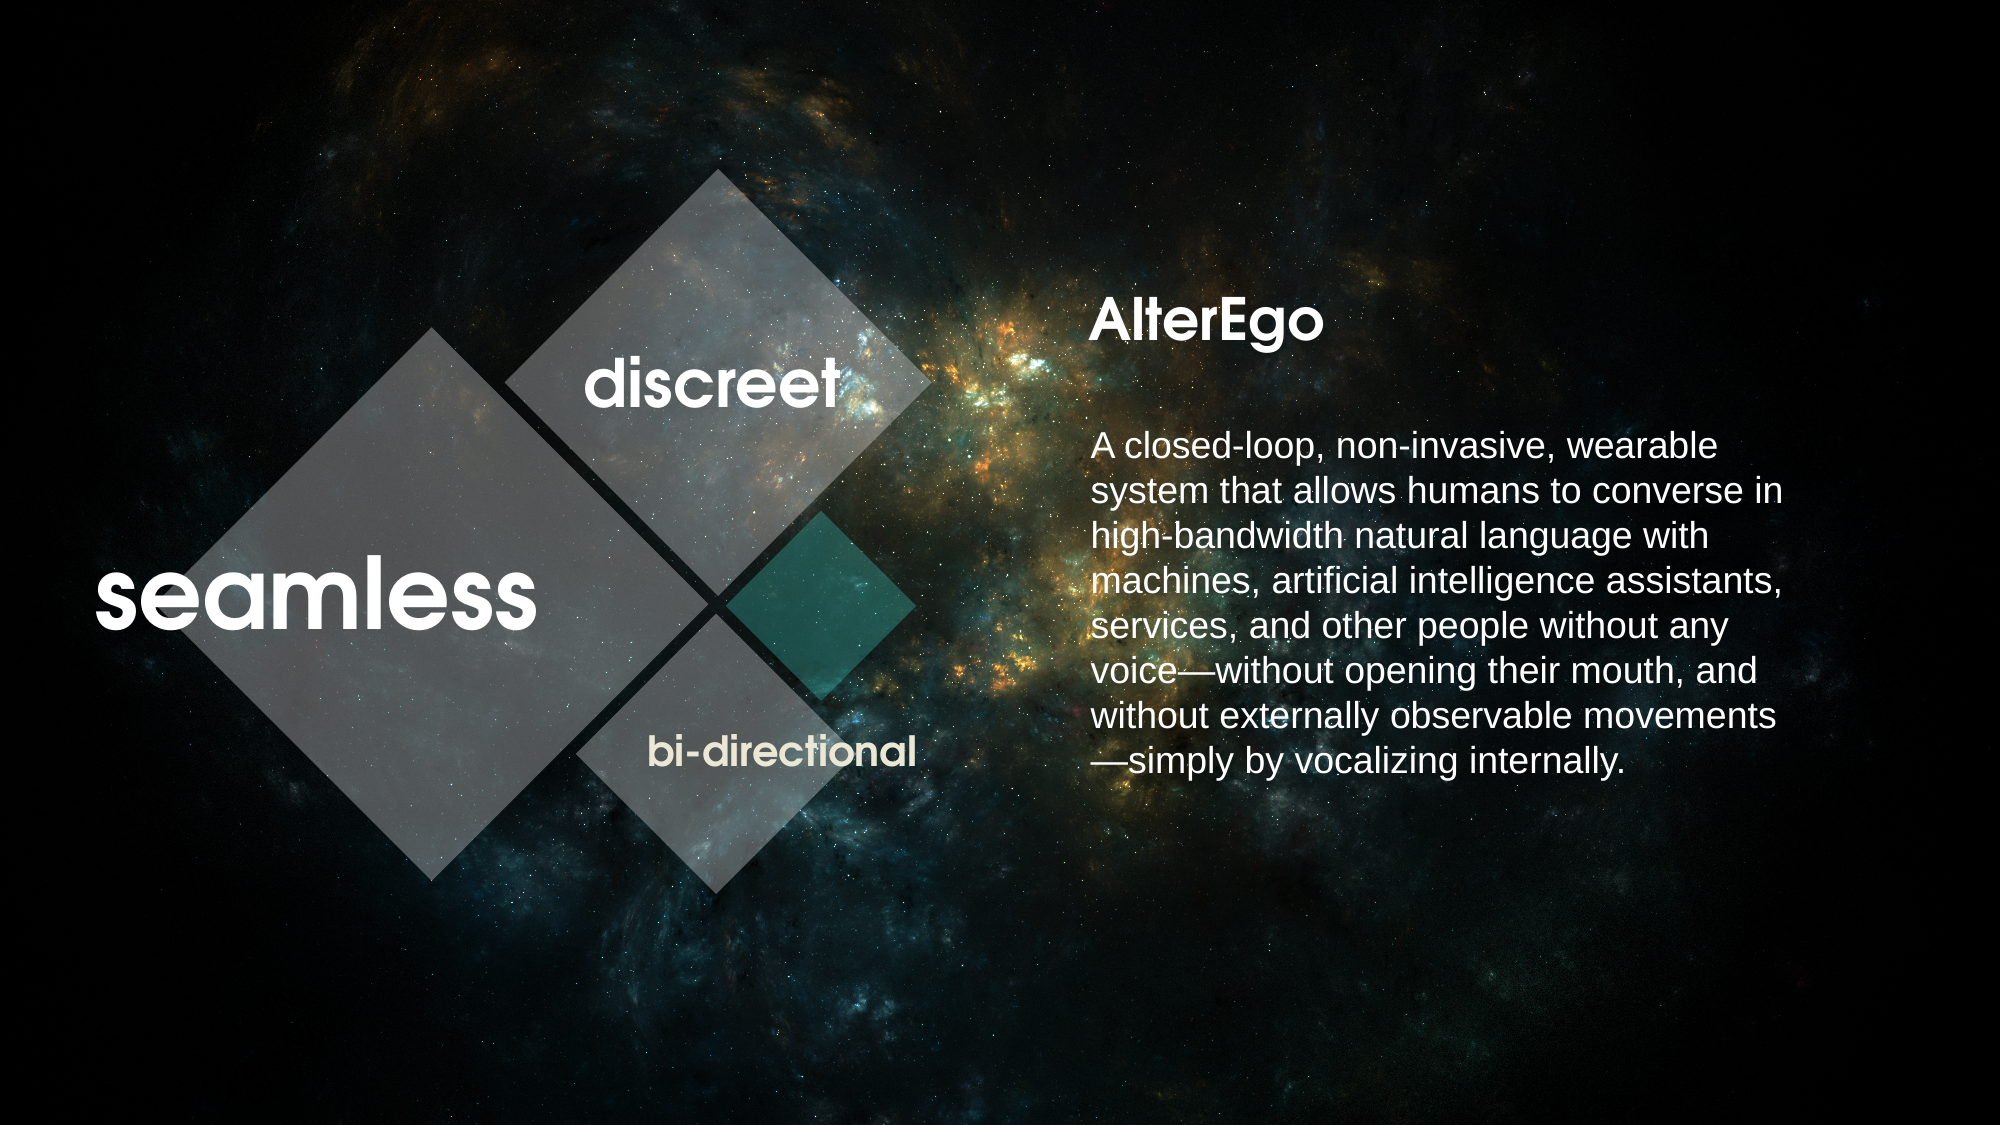

AlterEgo
discreet

A closed-loop, non-invasive, wearable system that allows humans to converse in high-bandwidth natural language with machines, artificial intelligence assistants, services, and other people without any voice—without opening their mouth, and without externally observable movements—simply by vocalizing internally.
seamless

bi-directional